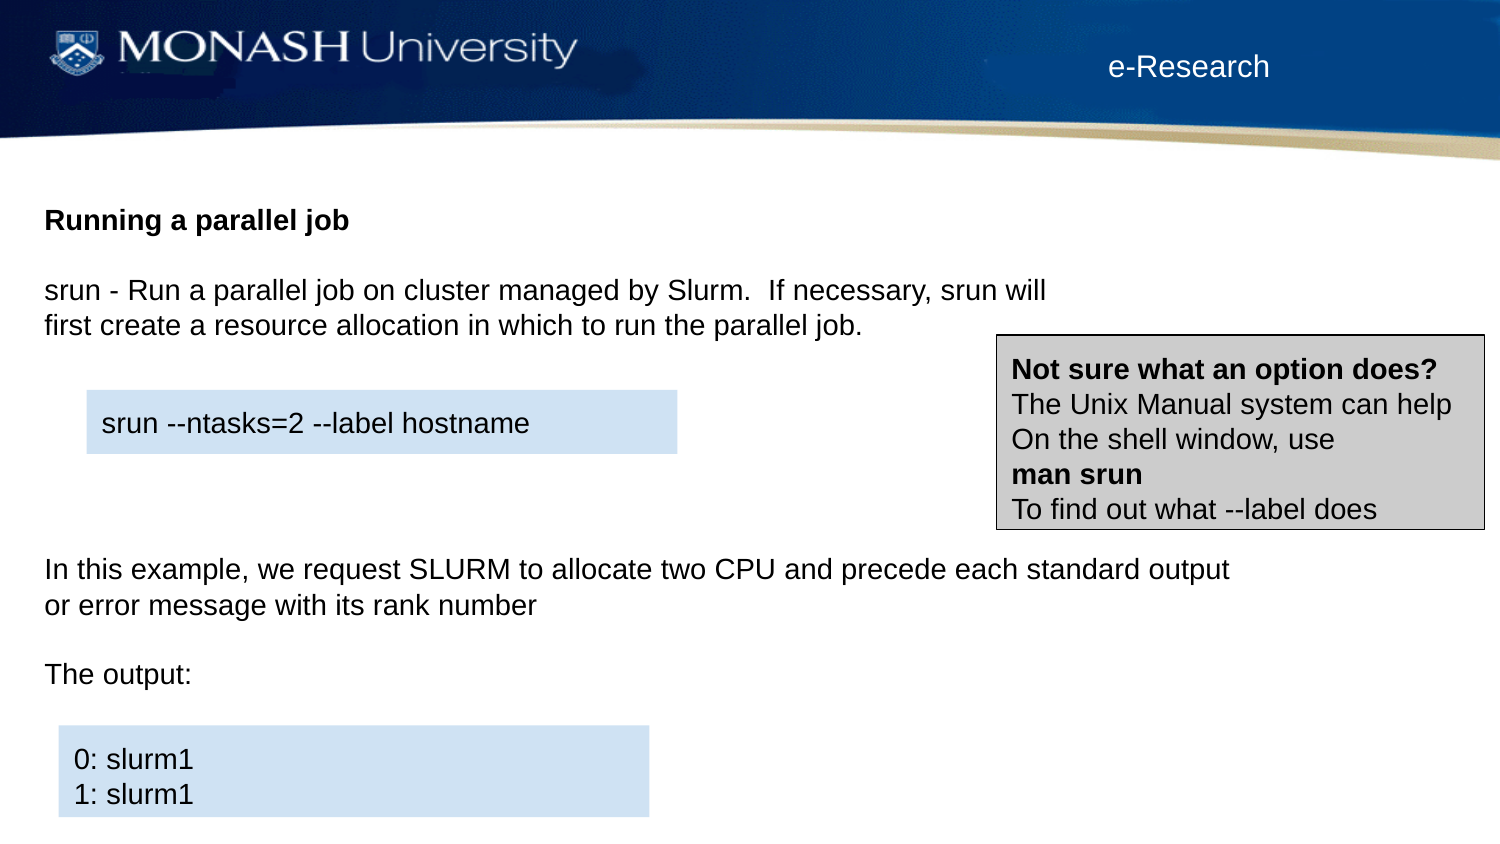

Running a parallel job

srun - Run a parallel job on cluster managed by Slurm.  If necessary, srun will
first create a resource allocation in which to run the parallel job.

In this example, we request SLURM to allocate two CPU and precede each standard output or error message with its rank number

The output:

Not sure what an option does?
The Unix Manual system can help
On the shell window, use
man srun
To find out what --label does
srun --ntasks=2 --label hostname
0: slurm1
1: slurm1